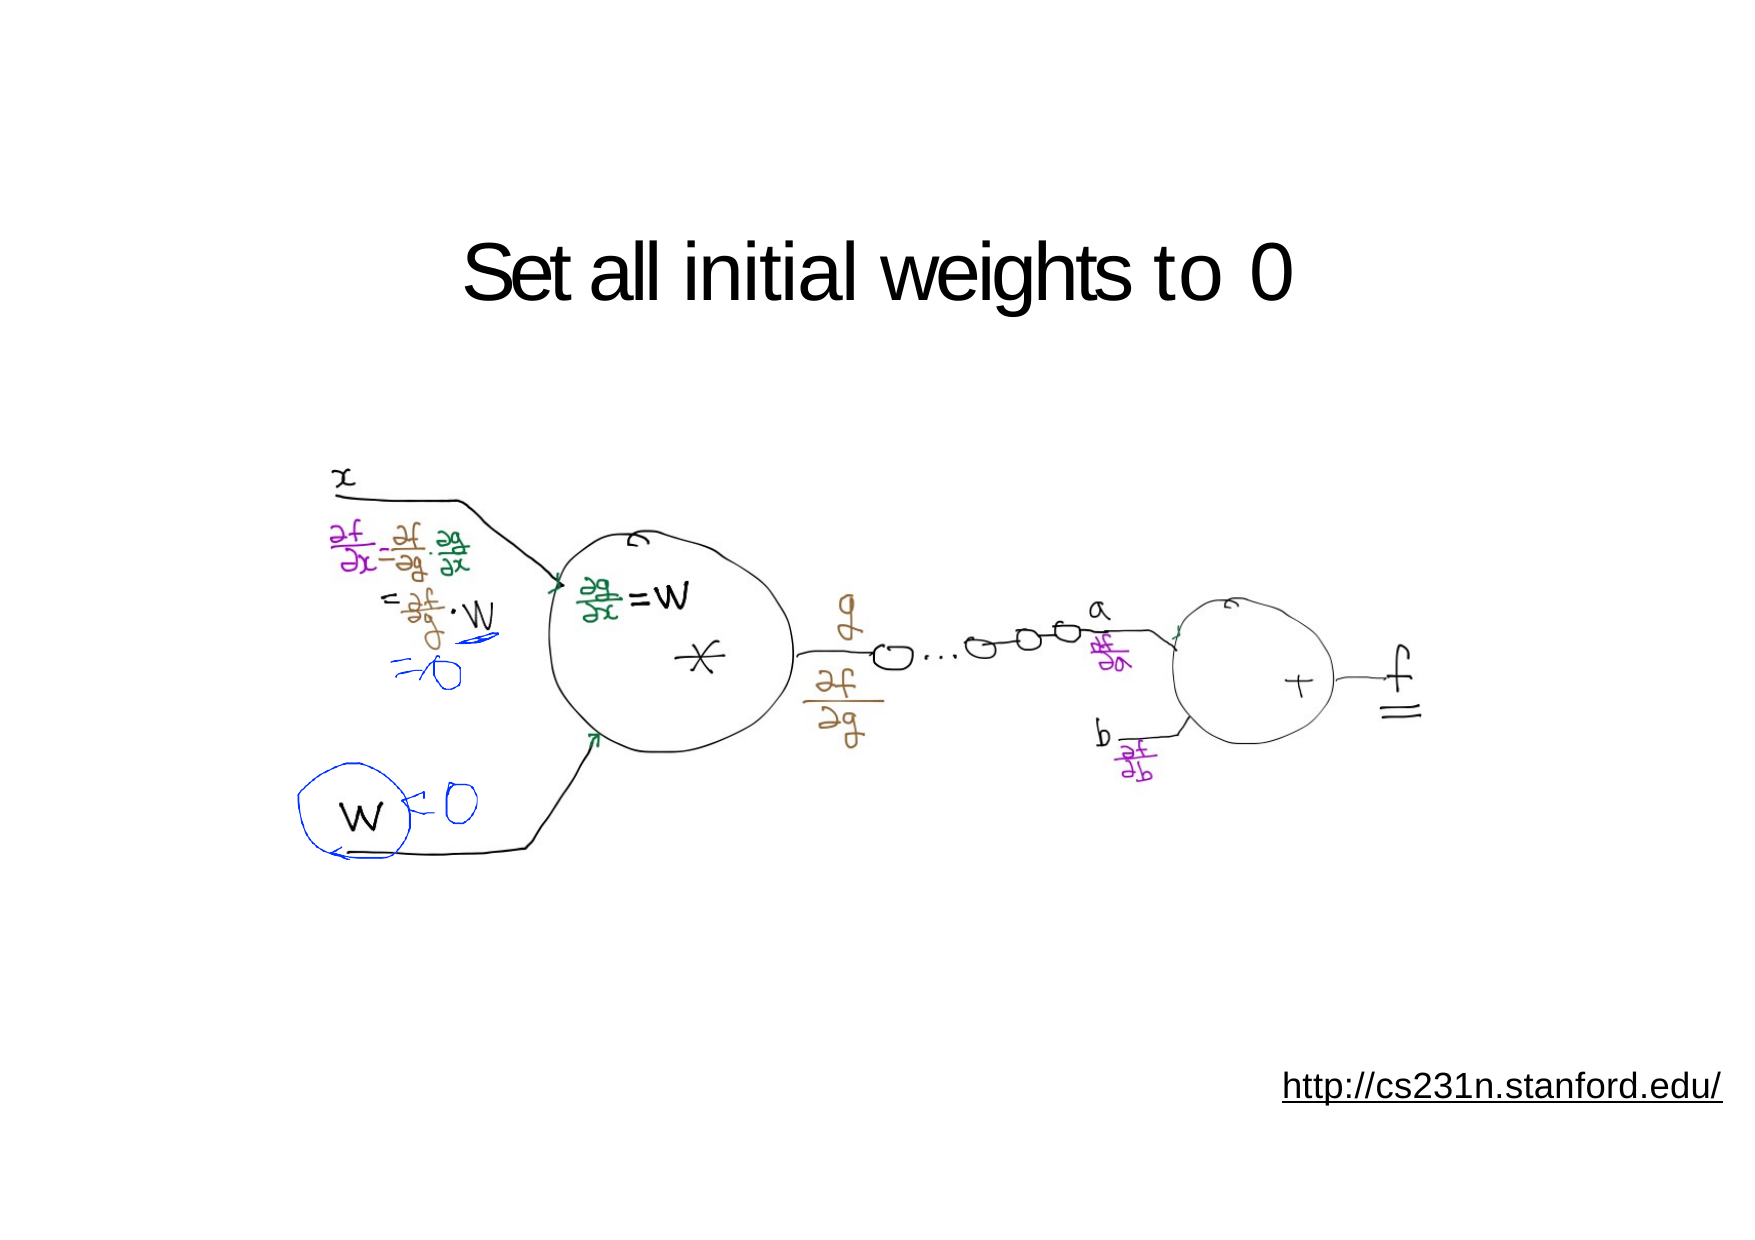

# Set all initial weights to 0

http://cs231n.stanford.edu/